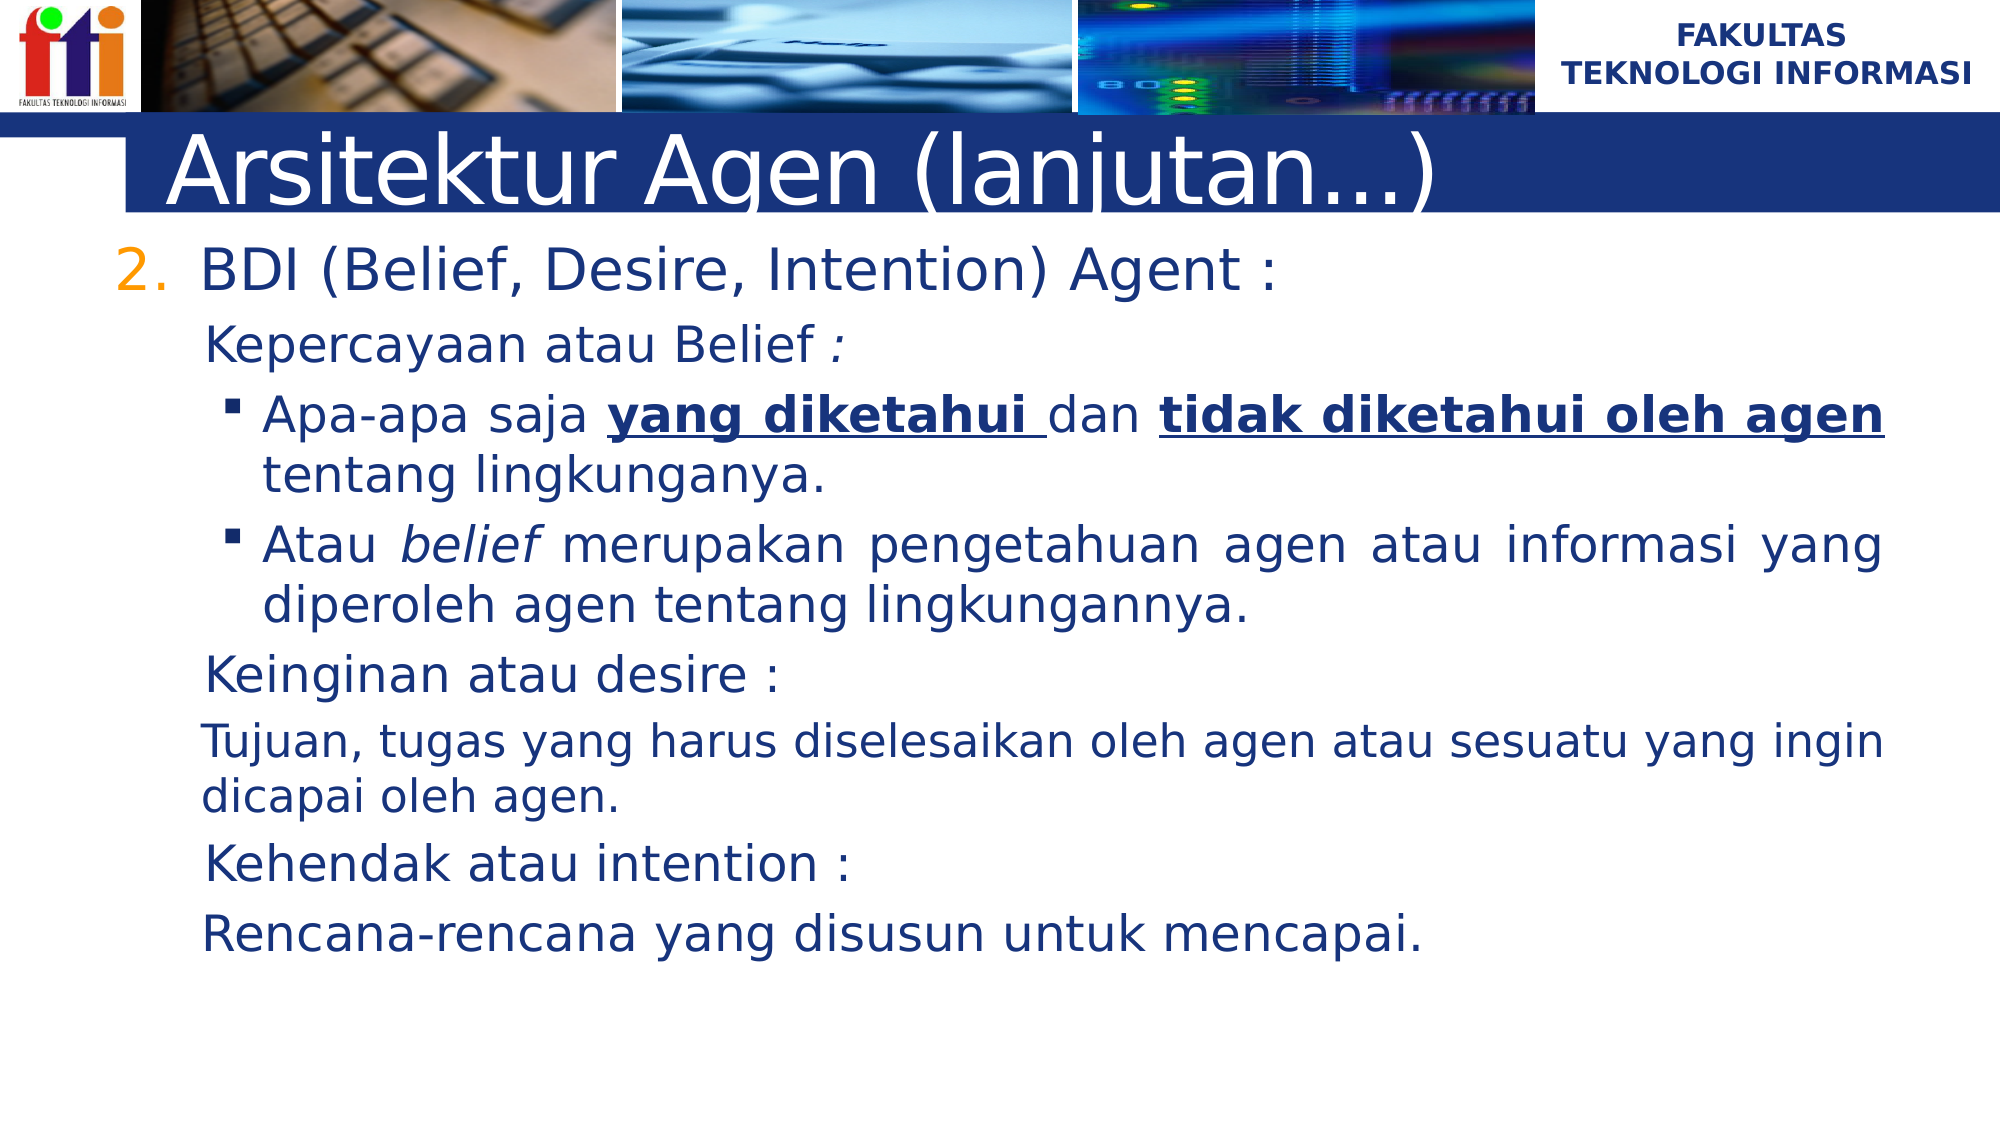

# Arsitektur Agen (lanjutan...)
BDI (Belief, Desire, Intention) Agent :
Kepercayaan atau Belief :
Apa-apa saja yang diketahui dan tidak diketahui oleh agen tentang lingkunganya.
Atau belief merupakan pengetahuan agen atau informasi yang diperoleh agen tentang lingkungannya.
Keinginan atau desire :
Tujuan, tugas yang harus diselesaikan oleh agen atau sesuatu yang ingin dicapai oleh agen.
Kehendak atau intention :
Rencana-rencana yang disusun untuk mencapai.